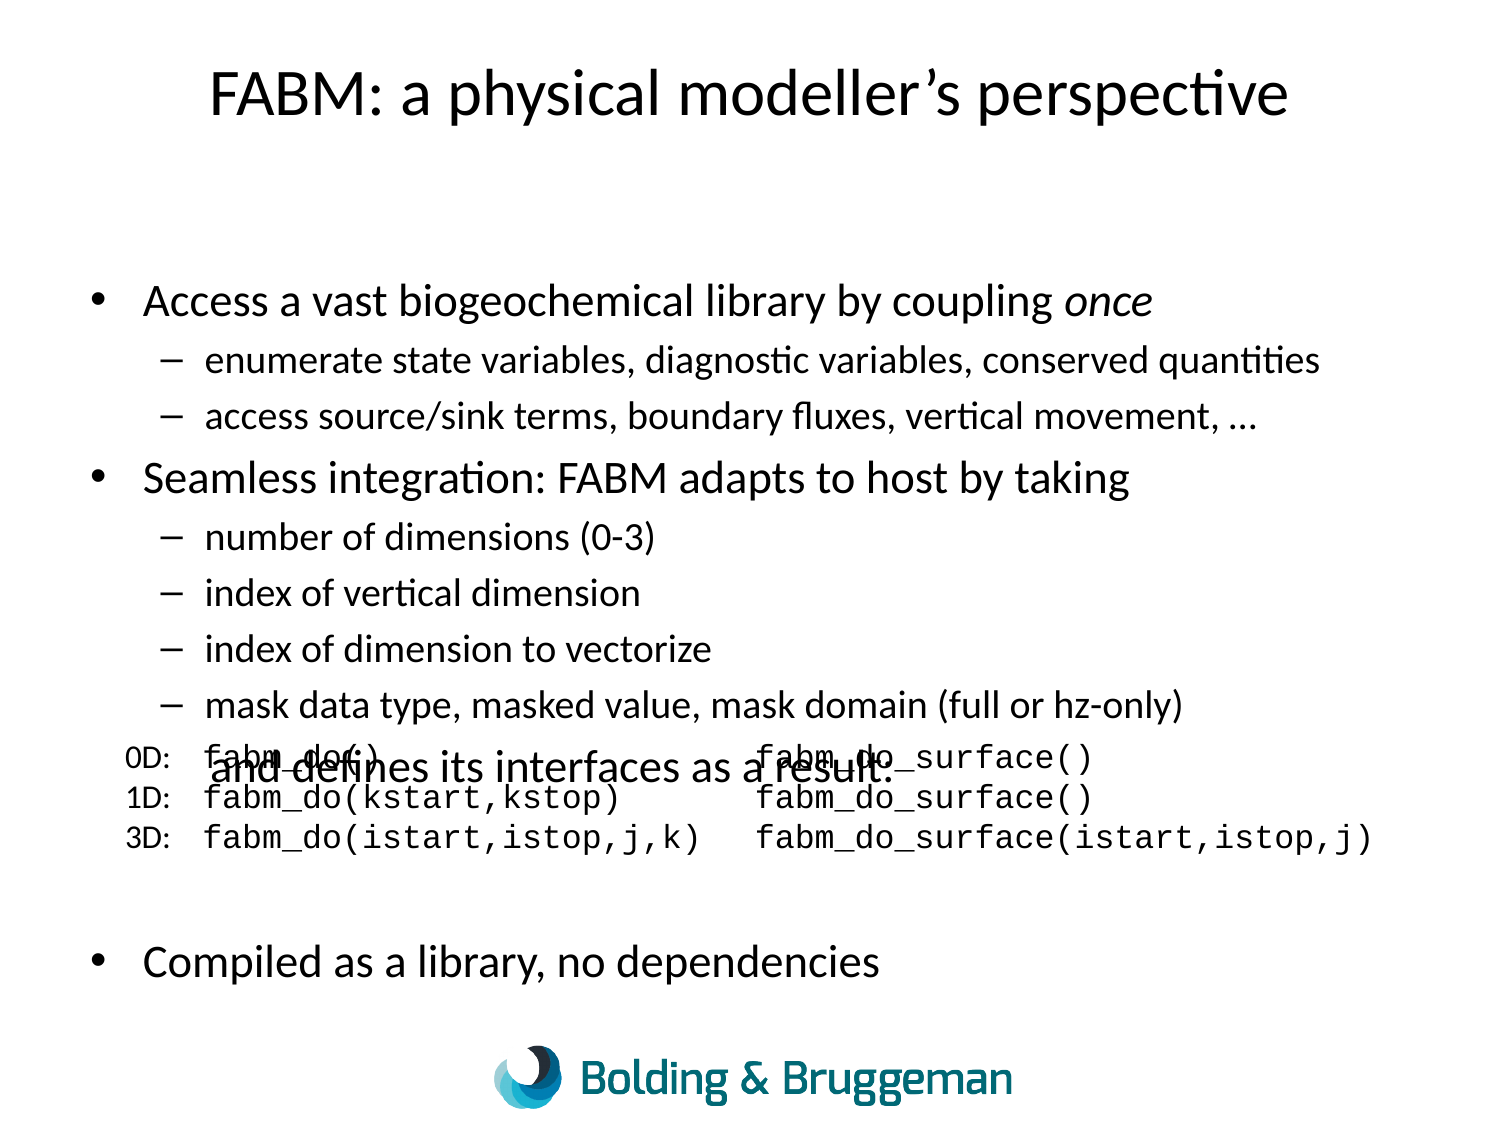

# FABM: a physical modeller’s perspective
Access a vast biogeochemical library by coupling once
enumerate state variables, diagnostic variables, conserved quantities
access source/sink terms, boundary fluxes, vertical movement, …
Seamless integration: FABM adapts to host by taking
number of dimensions (0-3)
index of vertical dimension
index of dimension to vectorize
mask data type, masked value, mask domain (full or hz-only)
	and defines its interfaces as a result:

Compiled as a library, no dependencies

0D:
1D:
3D:
fabm_do()
fabm_do(kstart,kstop)
fabm_do(istart,istop,j,k)
fabm_do_surface()
fabm_do_surface()
fabm_do_surface(istart,istop,j)